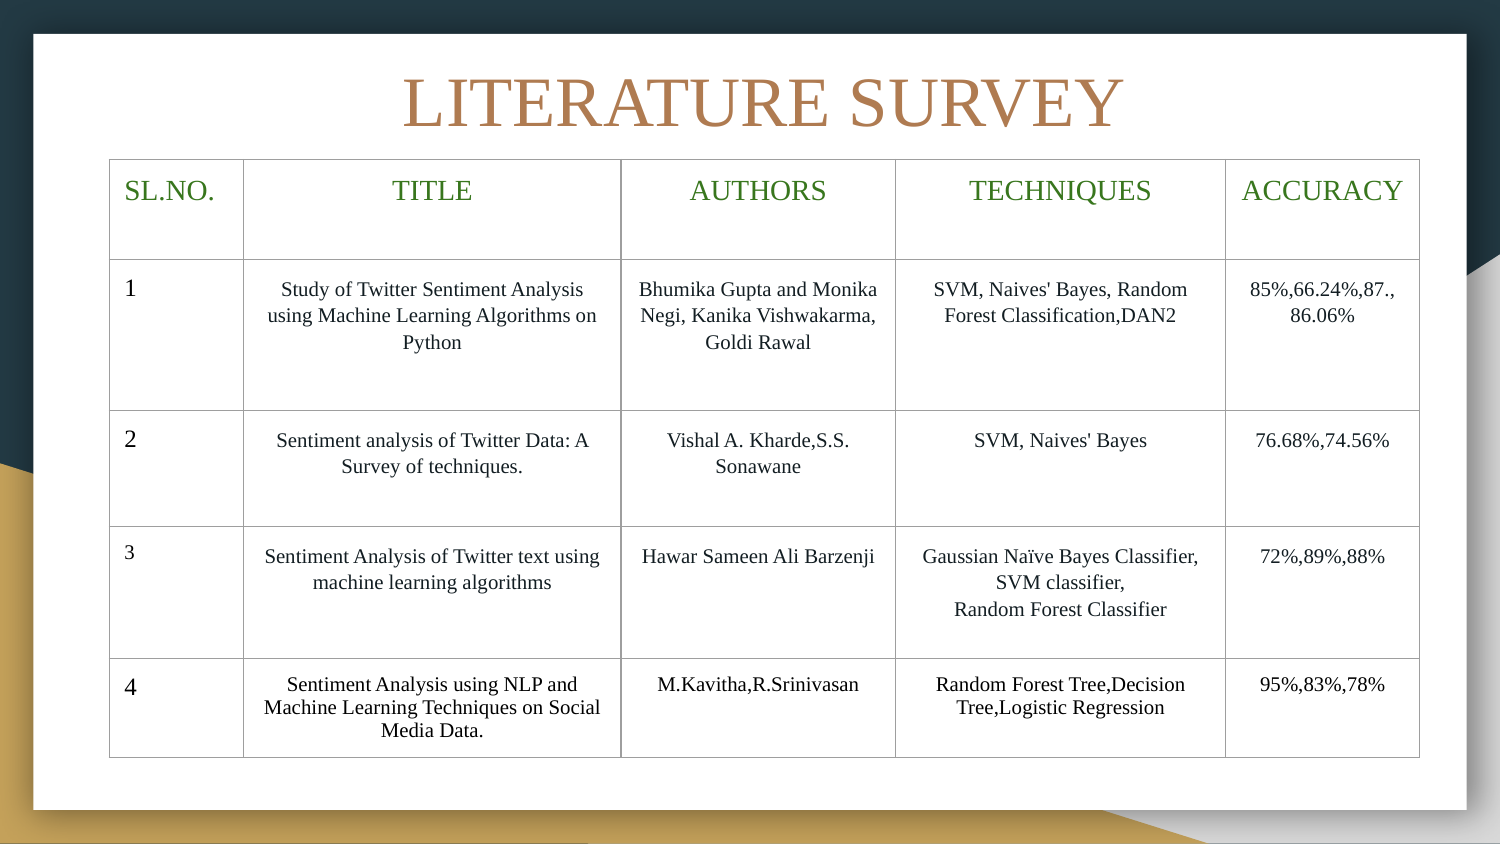

# LITERATURE SURVEY
| SL.NO. | TITLE | AUTHORS | TECHNIQUES | ACCURACY |
| --- | --- | --- | --- | --- |
| 1 | Study of Twitter Sentiment Analysis using Machine Learning Algorithms on Python | Bhumika Gupta and Monika Negi, Kanika Vishwakarma, Goldi Rawal | SVM, Naives' Bayes, Random Forest Classification,DAN2 | 85%,66.24%,87., 86.06% |
| 2 | Sentiment analysis of Twitter Data: A Survey of techniques. | Vishal A. Kharde,S.S. Sonawane | SVM, Naives' Bayes | 76.68%,74.56% |
| 3 | Sentiment Analysis of Twitter text using machine learning algorithms | Hawar Sameen Ali Barzenji | Gaussian Naïve Bayes Classifier, SVM classifier, Random Forest Classifier | 72%,89%,88% |
| 4 | Sentiment Analysis using NLP and Machine Learning Techniques on Social Media Data. | M.Kavitha,R.Srinivasan | Random Forest Tree,Decision Tree,Logistic Regression | 95%,83%,78% |